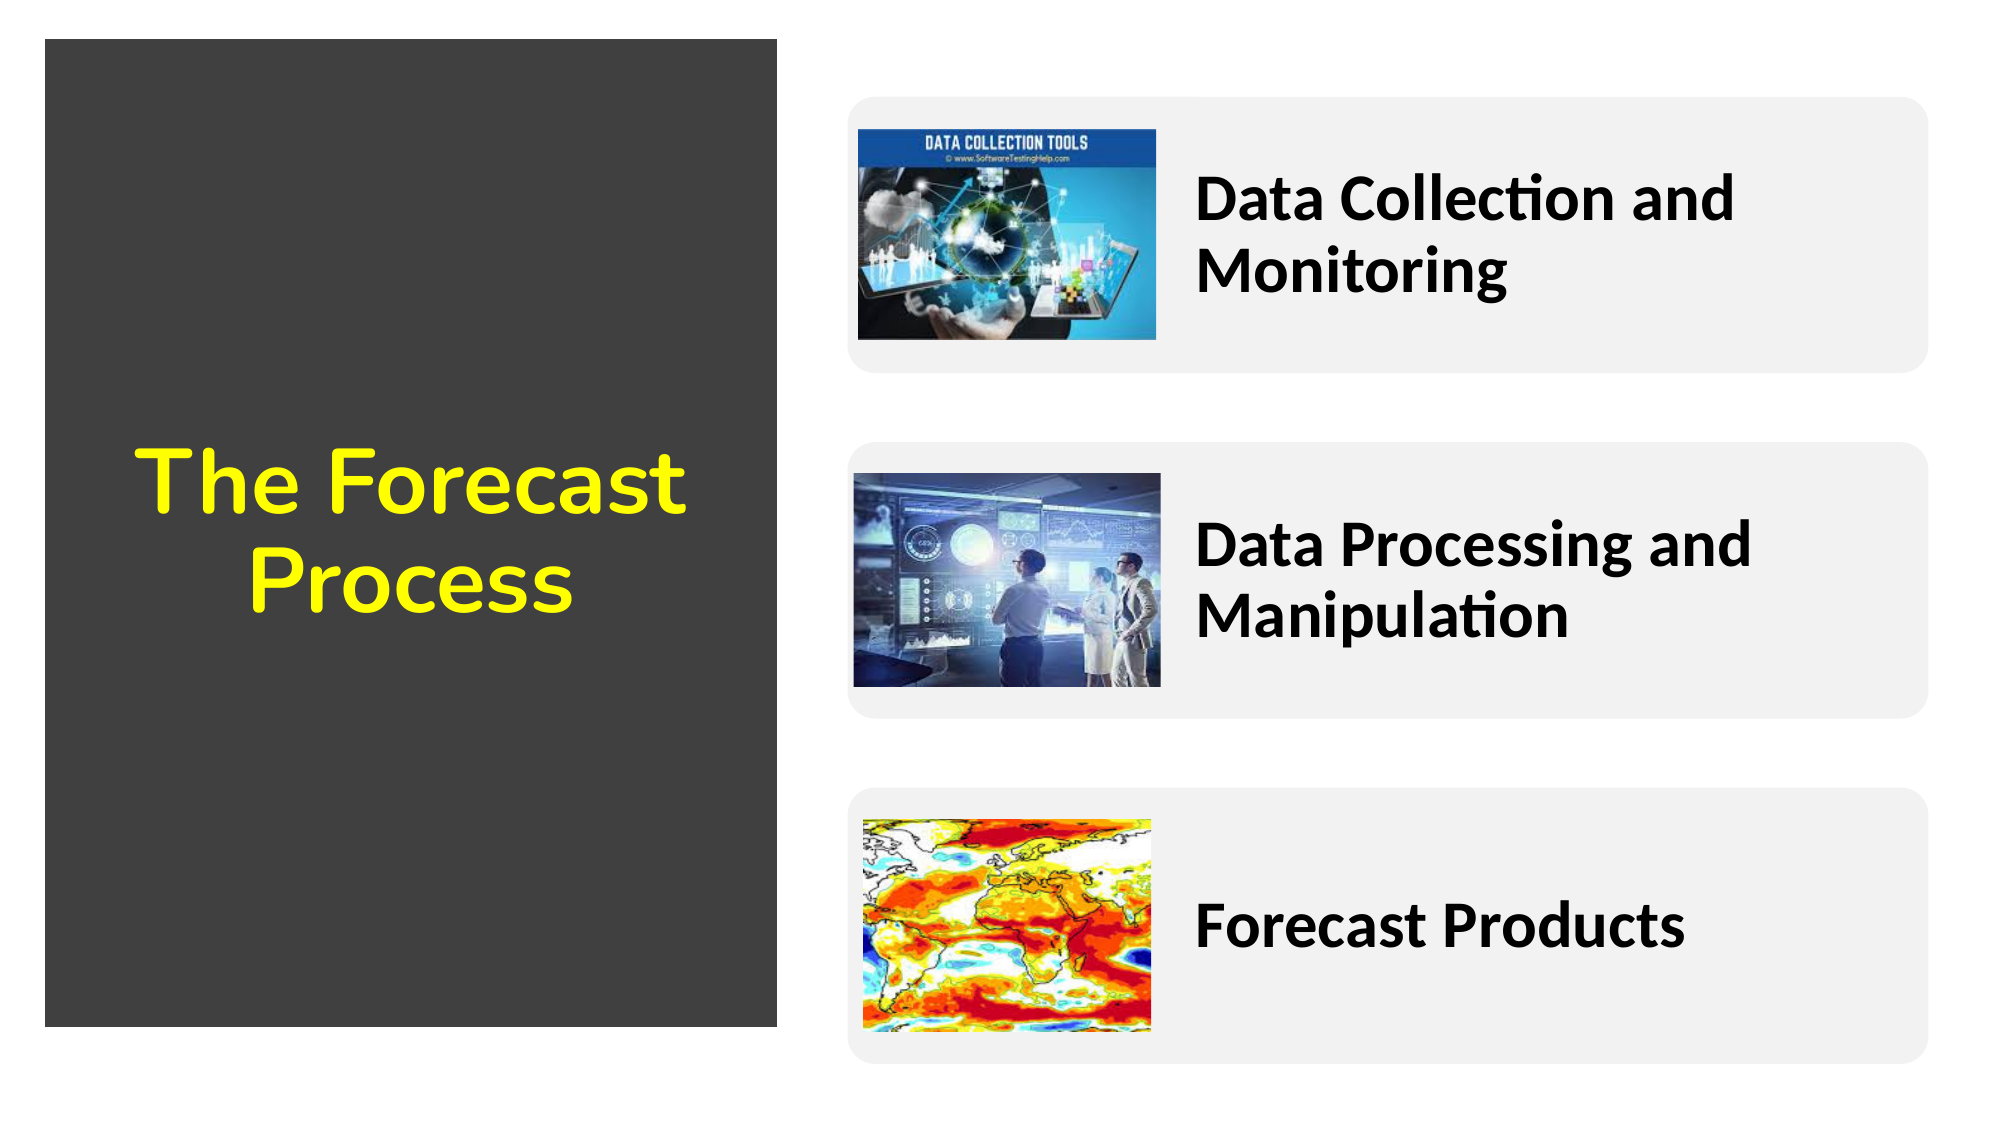

Data Collection and Monitoring
Data Processing and Manipulation
Forecast Products
# The Forecast Process